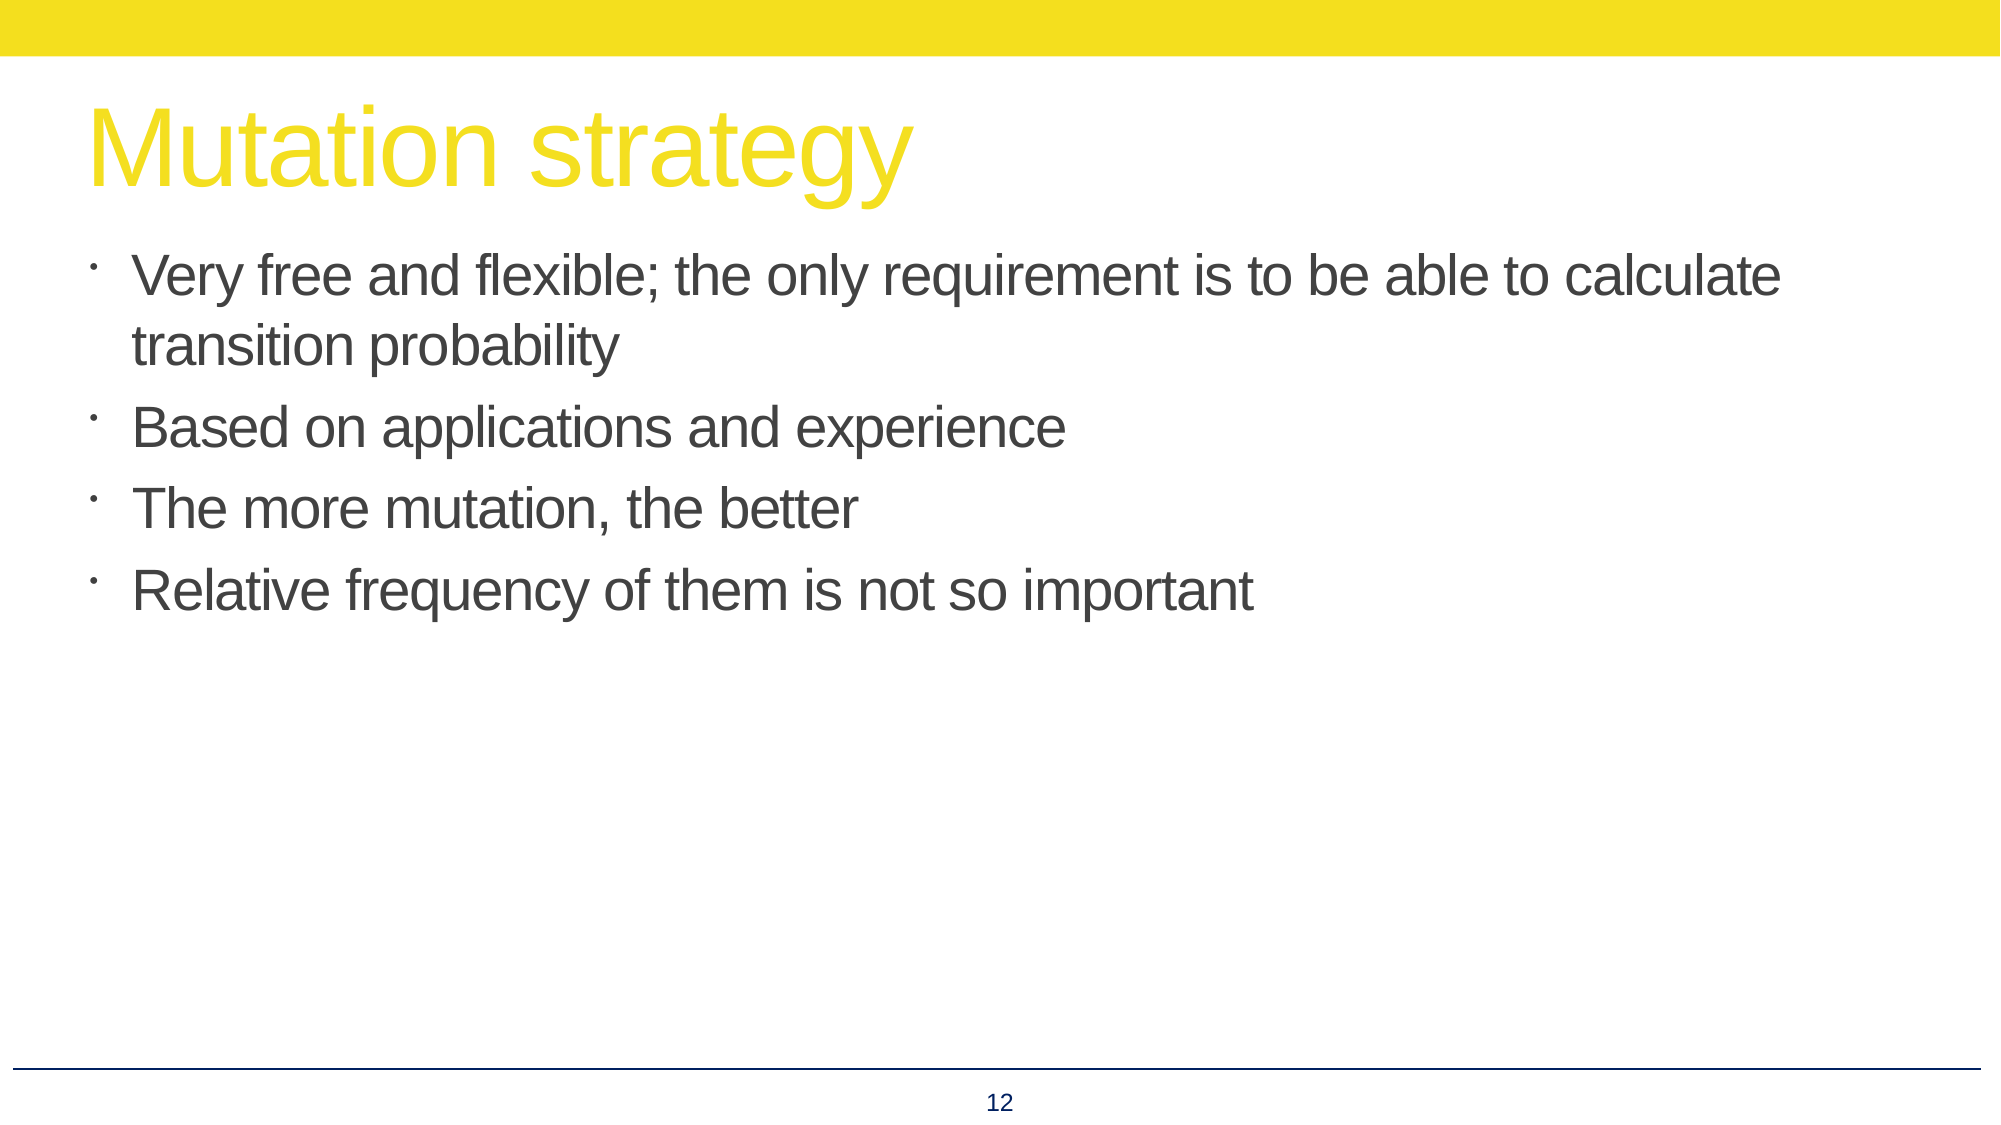

# Mutation strategy
Very free and flexible; the only requirement is to be able to calculate transition probability
Based on applications and experience
The more mutation, the better
Relative frequency of them is not so important
12